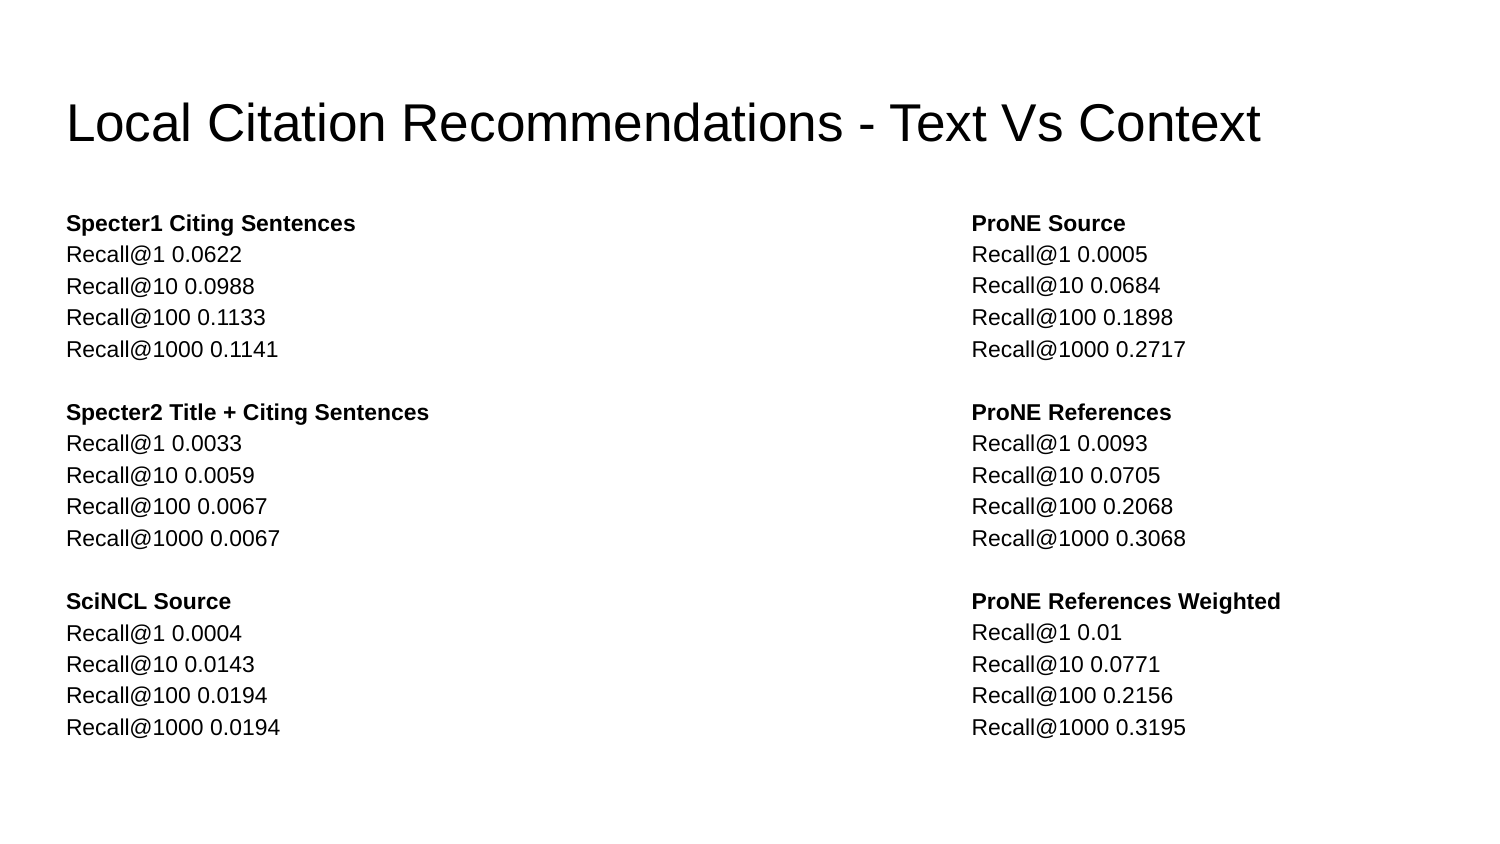

# Local Citation Recommendations - Text Vs Context
Specter1 Citing Sentences
Recall@1 0.0622
Recall@10 0.0988
Recall@100 0.1133
Recall@1000 0.1141

Specter2 Title + Citing Sentences
Recall@1 0.0033
Recall@10 0.0059
Recall@100 0.0067
Recall@1000 0.0067

SciNCL Source
Recall@1 0.0004
Recall@10 0.0143
Recall@100 0.0194
Recall@1000 0.0194
ProNE Source
Recall@1 0.0005
Recall@10 0.0684
Recall@100 0.1898
Recall@1000 0.2717

ProNE References
Recall@1 0.0093
Recall@10 0.0705
Recall@100 0.2068
Recall@1000 0.3068

ProNE References Weighted
Recall@1 0.01
Recall@10 0.0771
Recall@100 0.2156
Recall@1000 0.3195